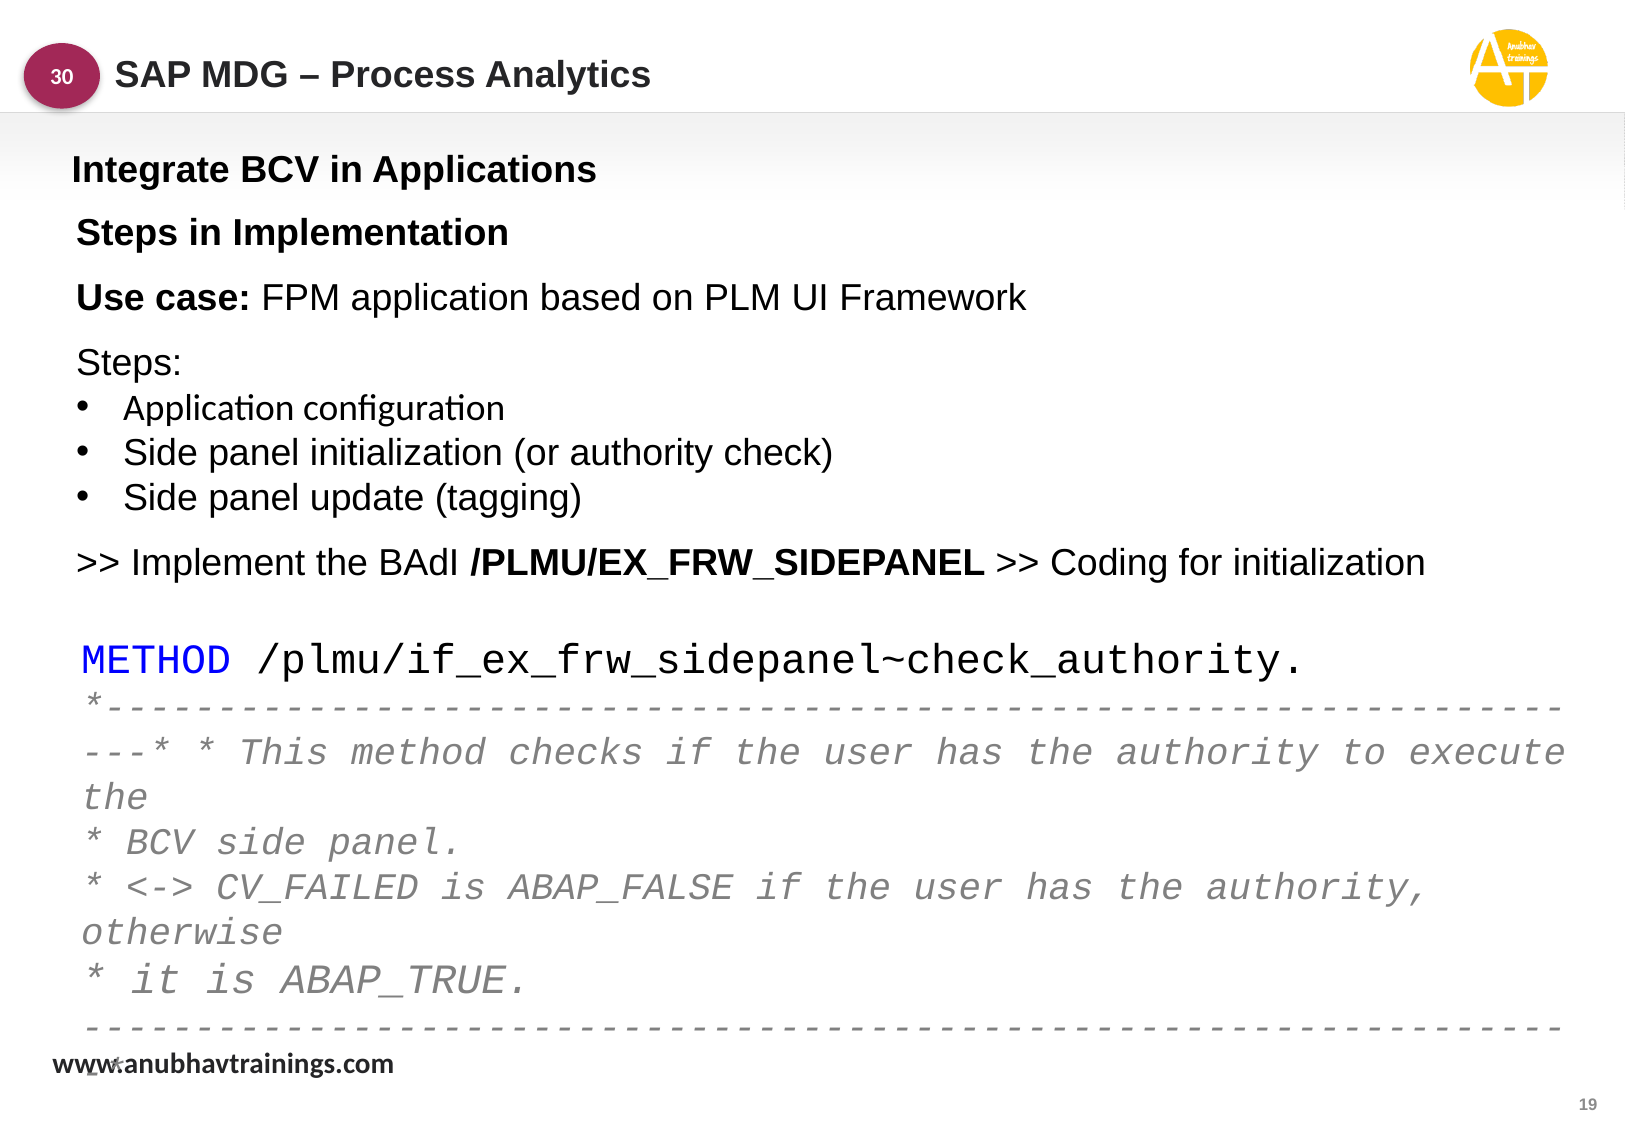

SAP MDG – Process Analytics
30
Integrate BCV in Applications
Steps in Implementation

Use case: FPM application based on PLM UI Framework

Steps:
Application configuration
Side panel initialization (or authority check)
Side panel update (tagging)

>> Implement the BAdI /PLMU/EX_FRW_SIDEPANEL >> Coding for initialization
METHOD /plmu/if_ex_frw_sidepanel~check_authority.
*--------------------------------------------------------------------* * This method checks if the user has the authority to execute the
* BCV side panel.
* <-> CV_FAILED is ABAP_FALSE if the user has the authority, otherwise
* it is ABAP_TRUE. -------------------------------------------------------------------*